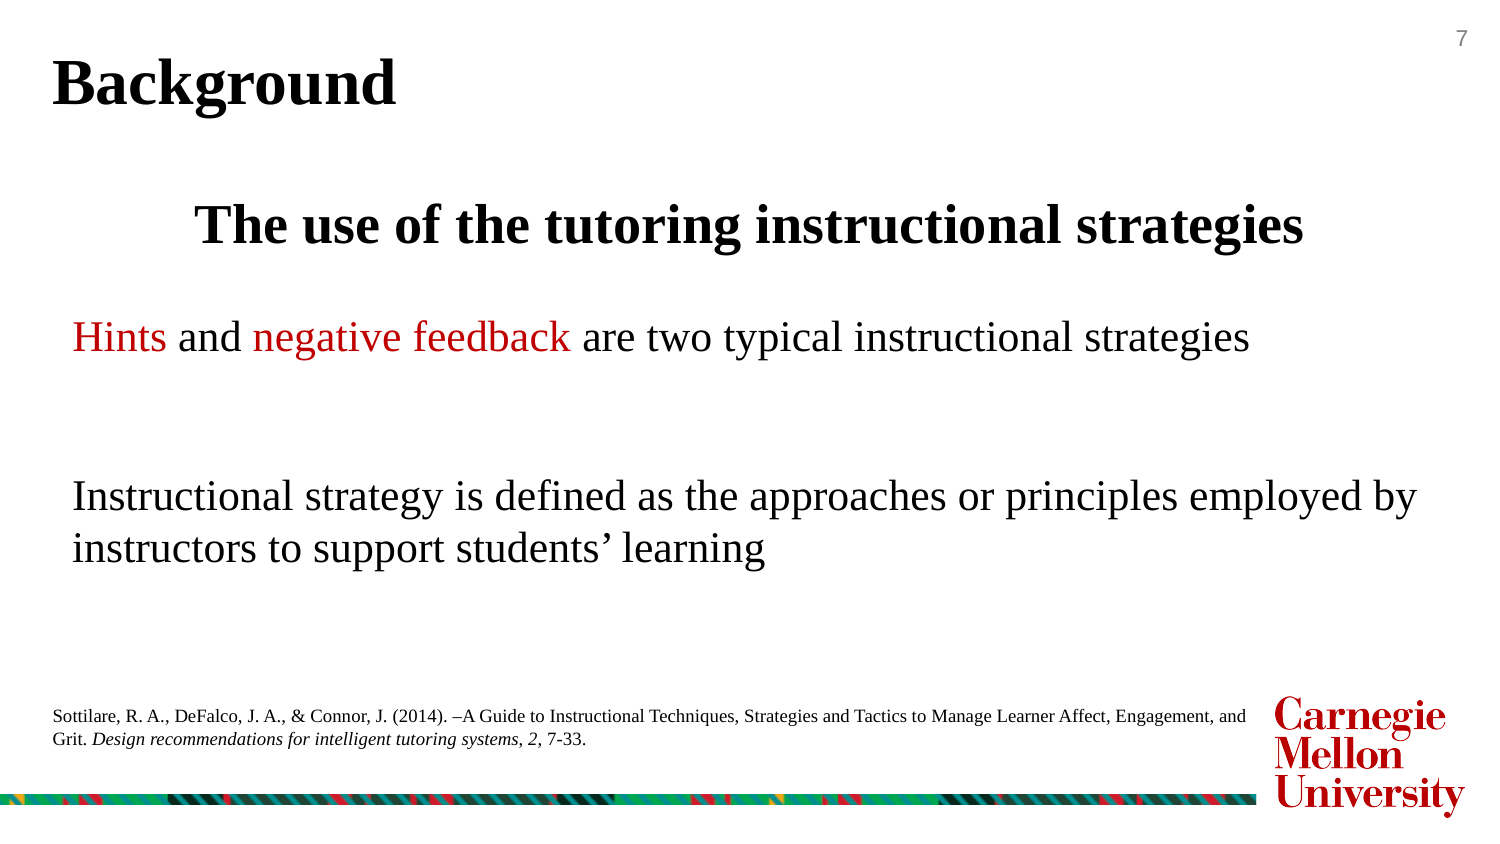

Background
The use of the tutoring instructional strategies
Hints and negative feedback are two typical instructional strategies
Instructional strategy is defined as the approaches or principles employed by instructors to support students’ learning
Sottilare, R. A., DeFalco, J. A., & Connor, J. (2014). ‒A Guide to Instructional Techniques, Strategies and Tactics to Manage Learner Affect, Engagement, and Grit. Design recommendations for intelligent tutoring systems, 2, 7-33.